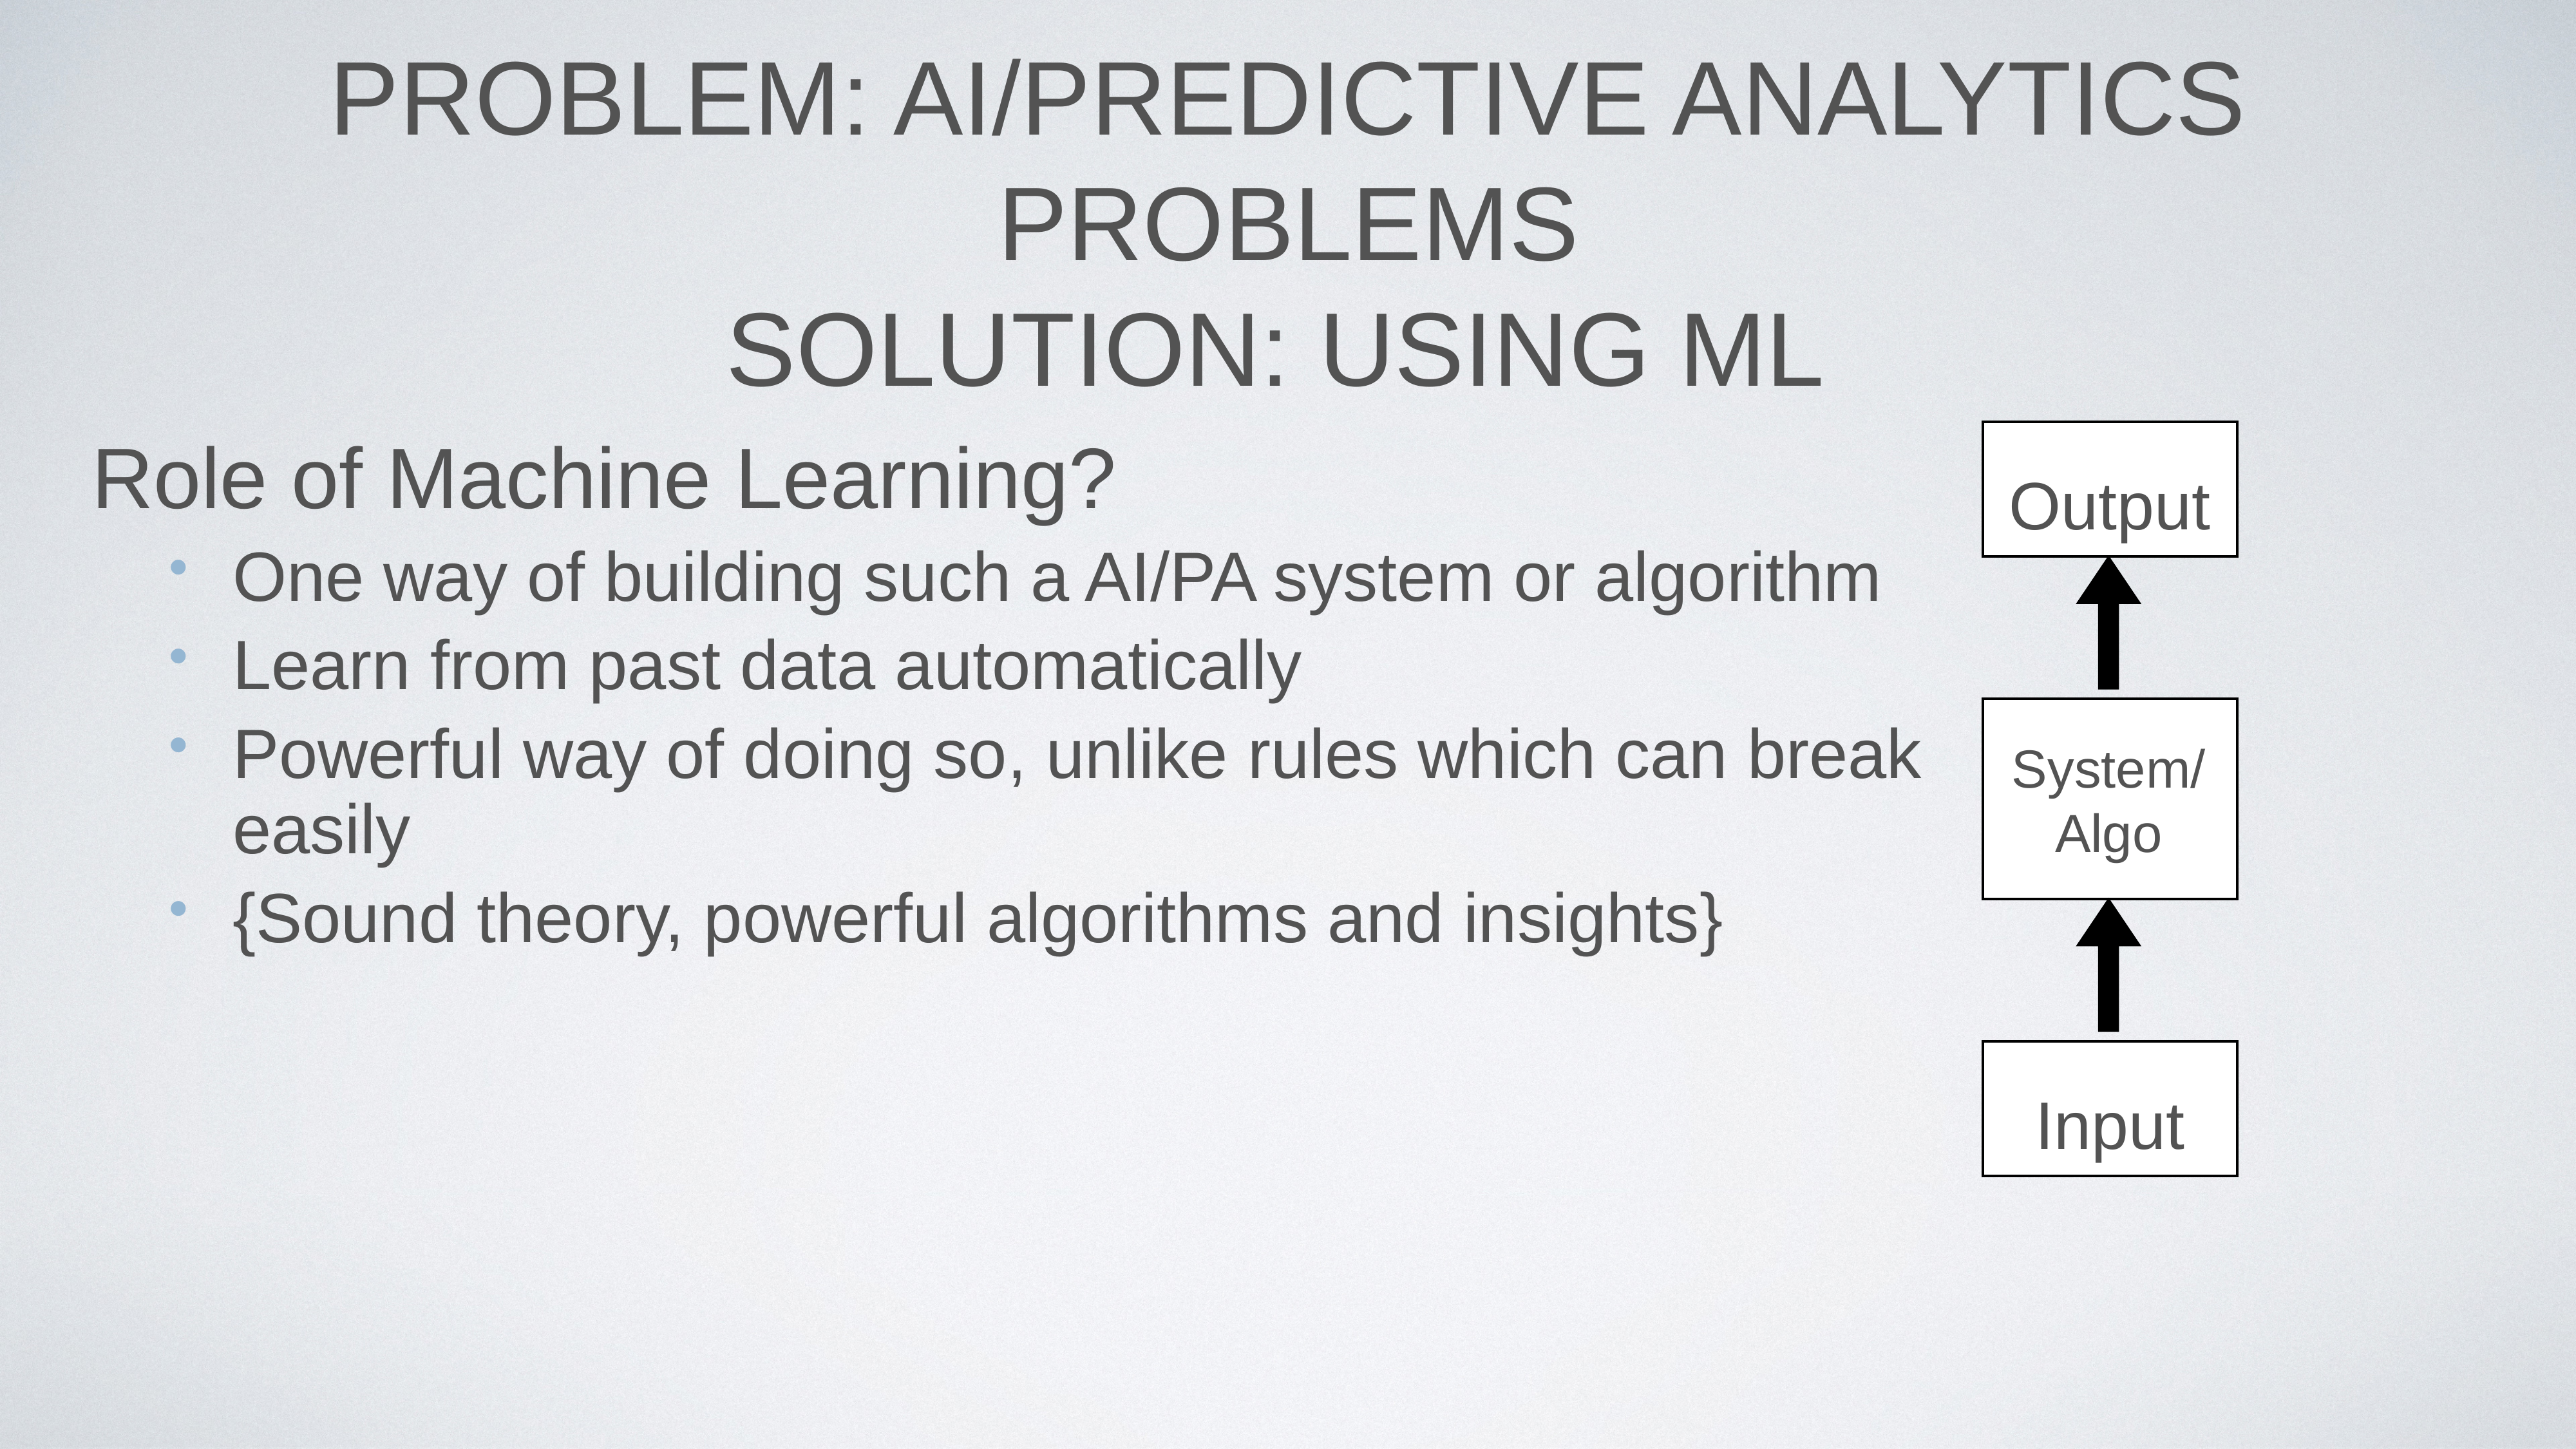

# PROBLEM: AI/Predictive Analytics problems SOLUTION: USING ML
Role of Machine Learning?
One way of building such a AI/PA system or algorithm
Learn from past data automatically
Powerful way of doing so, unlike rules which can break easily
{Sound theory, powerful algorithms and insights}

Output

System/
Algo

Input
41